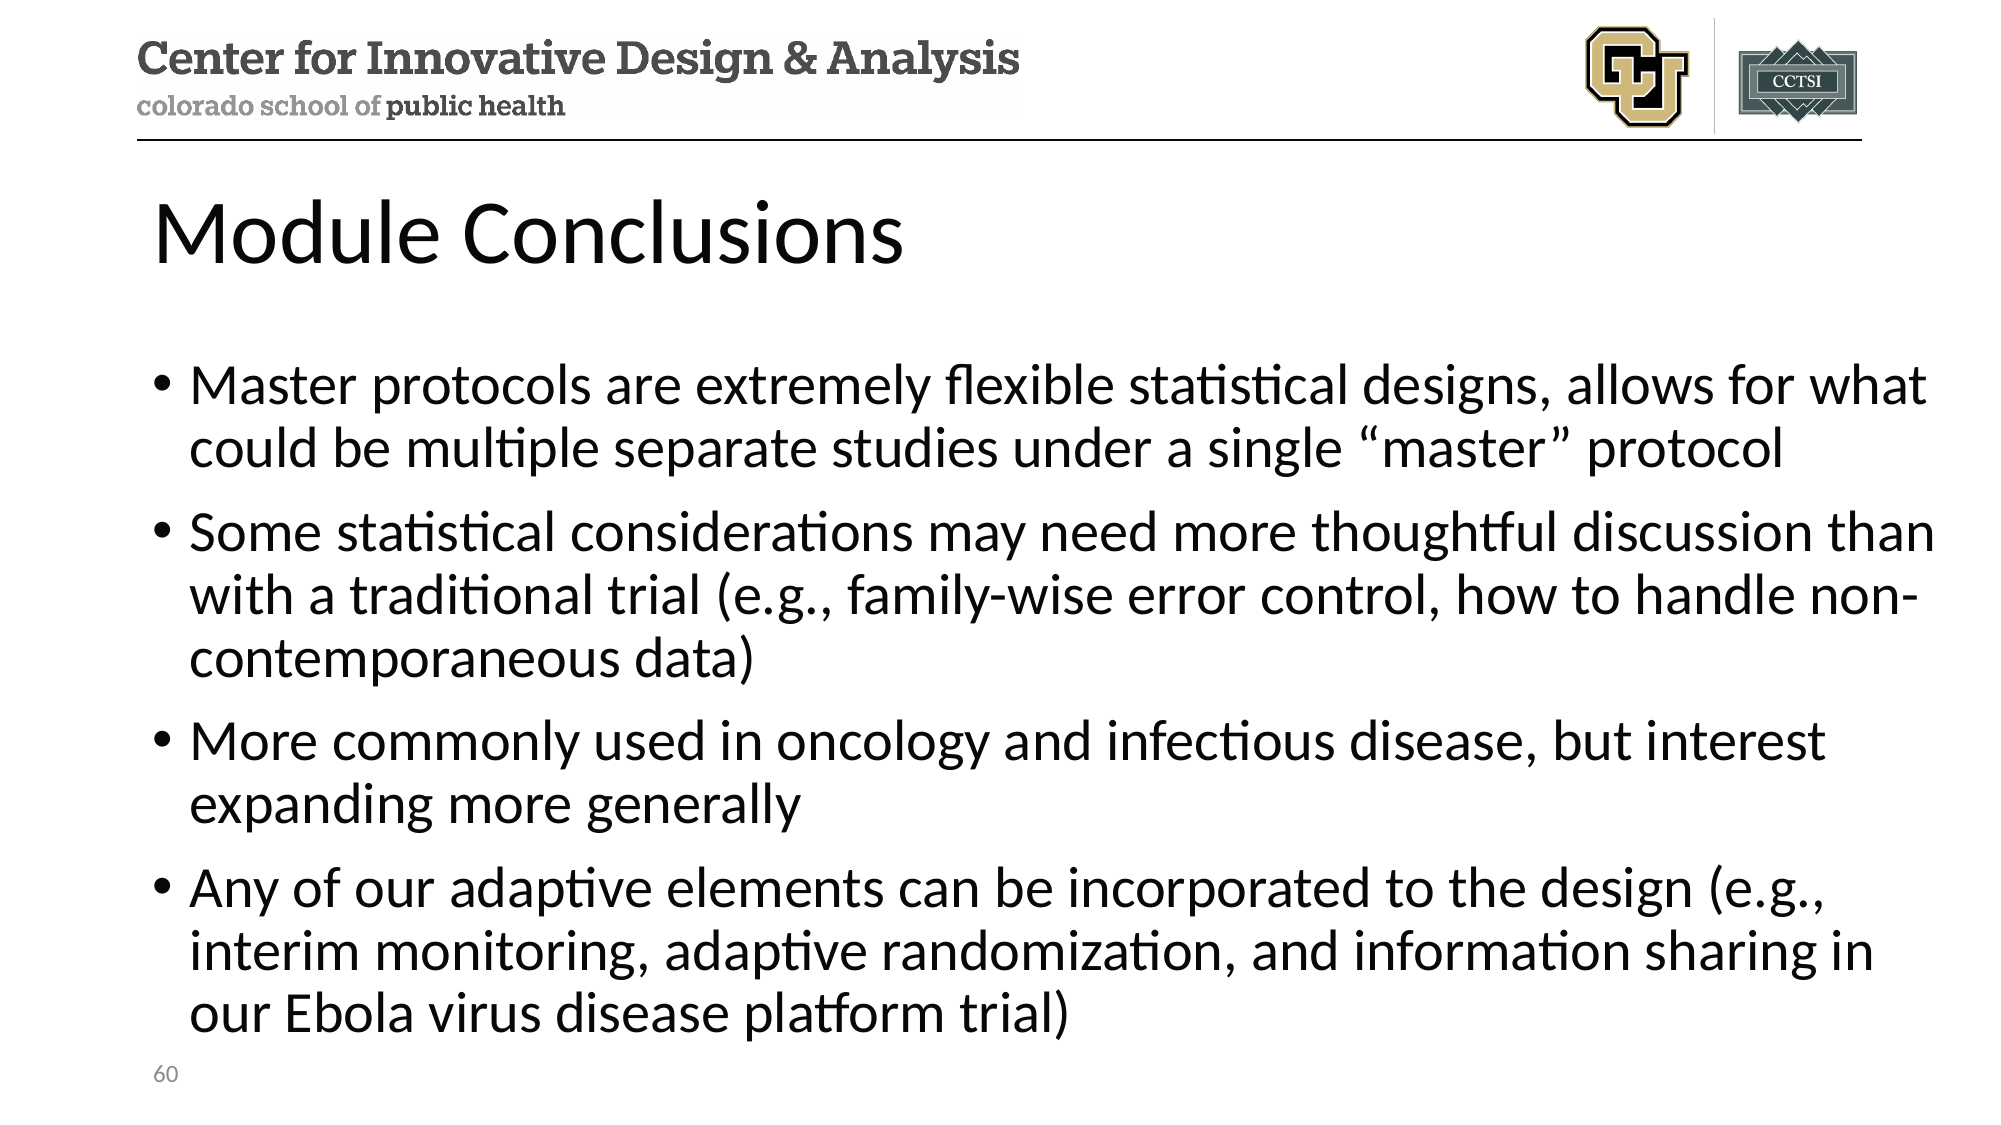

# Module Conclusions
Master protocols are extremely flexible statistical designs, allows for what could be multiple separate studies under a single “master” protocol
Some statistical considerations may need more thoughtful discussion than with a traditional trial (e.g., family-wise error control, how to handle non-contemporaneous data)
More commonly used in oncology and infectious disease, but interest expanding more generally
Any of our adaptive elements can be incorporated to the design (e.g., interim monitoring, adaptive randomization, and information sharing in our Ebola virus disease platform trial)
60